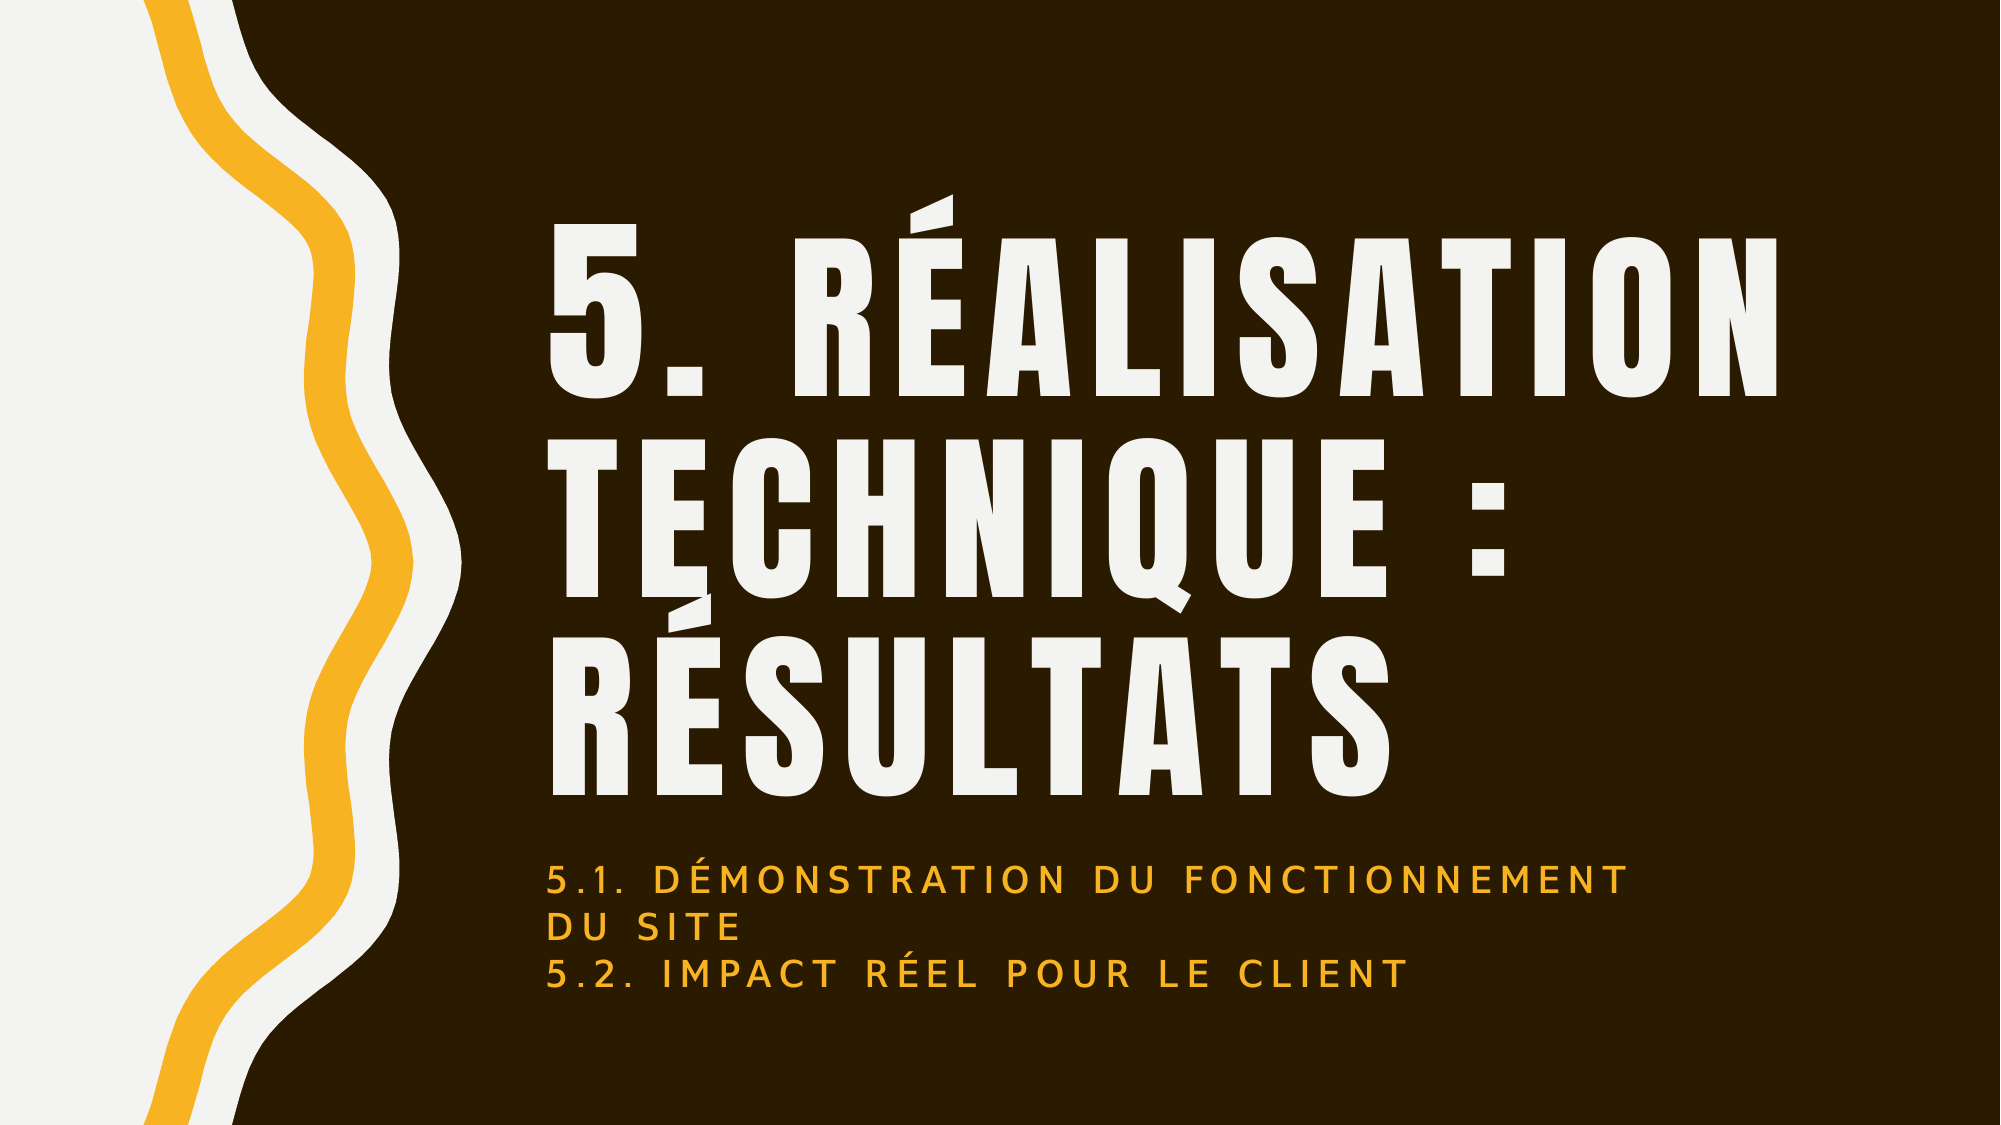

# 5. Réalisation technique : résultats
5.1. Démonstration du fonctionnement du site
5.2. Impact réel pour le client